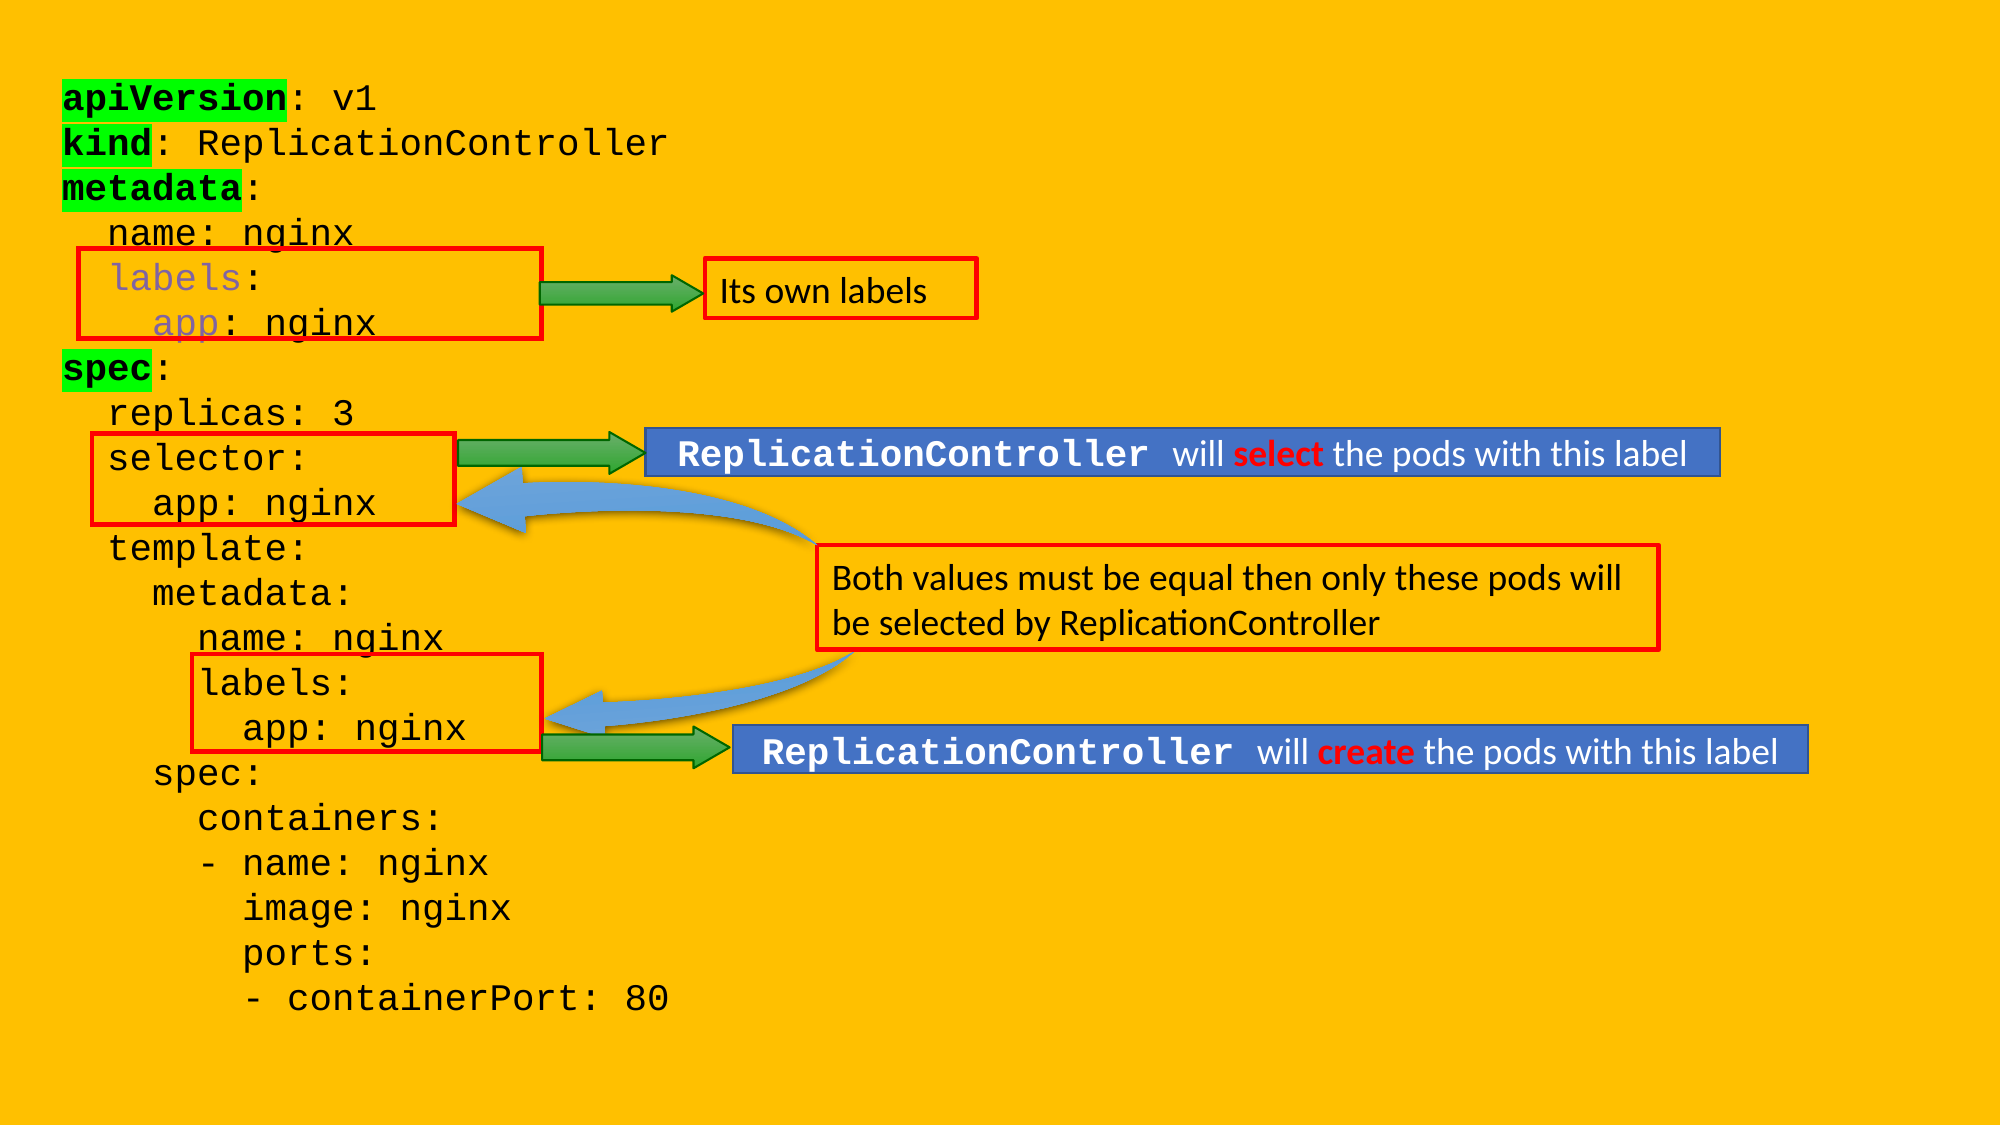

apiVersion: v1
kind: ReplicationController
metadata:
  name: nginx
  labels:
    app: nginx
spec:
  replicas: 3
  selector:
    app: nginx
  template:
    metadata:
      name: nginx
      labels:
        app: nginx
    spec:
      containers:
      - name: nginx
        image: nginx
        ports:
        - containerPort: 80

Its own labels

ReplicationController will select the pods with this label

Both values must be equal then only these pods will be selected by ReplicationController

ReplicationController will create the pods with this label